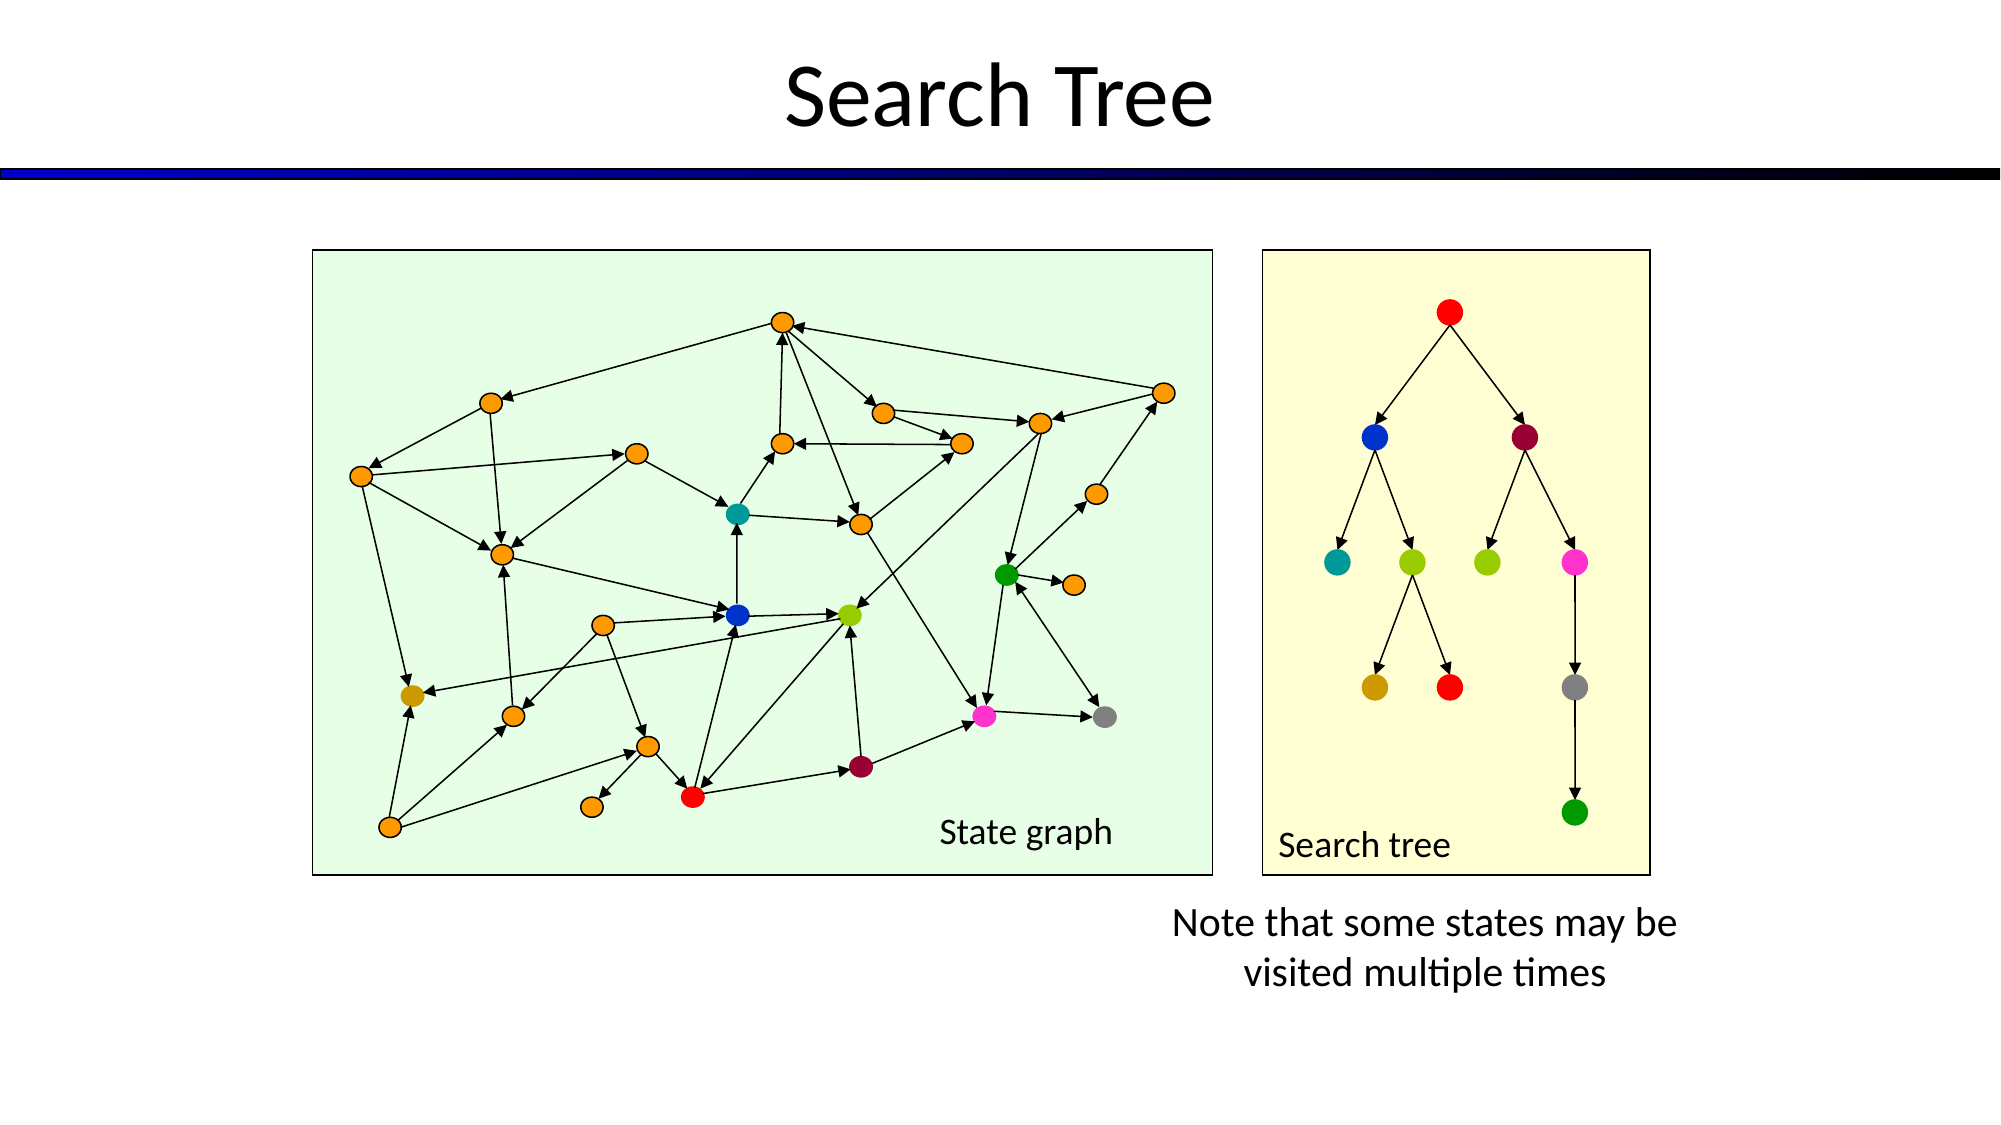

Search Tree

State graph

Search tree
Note that some states may be visited multiple times